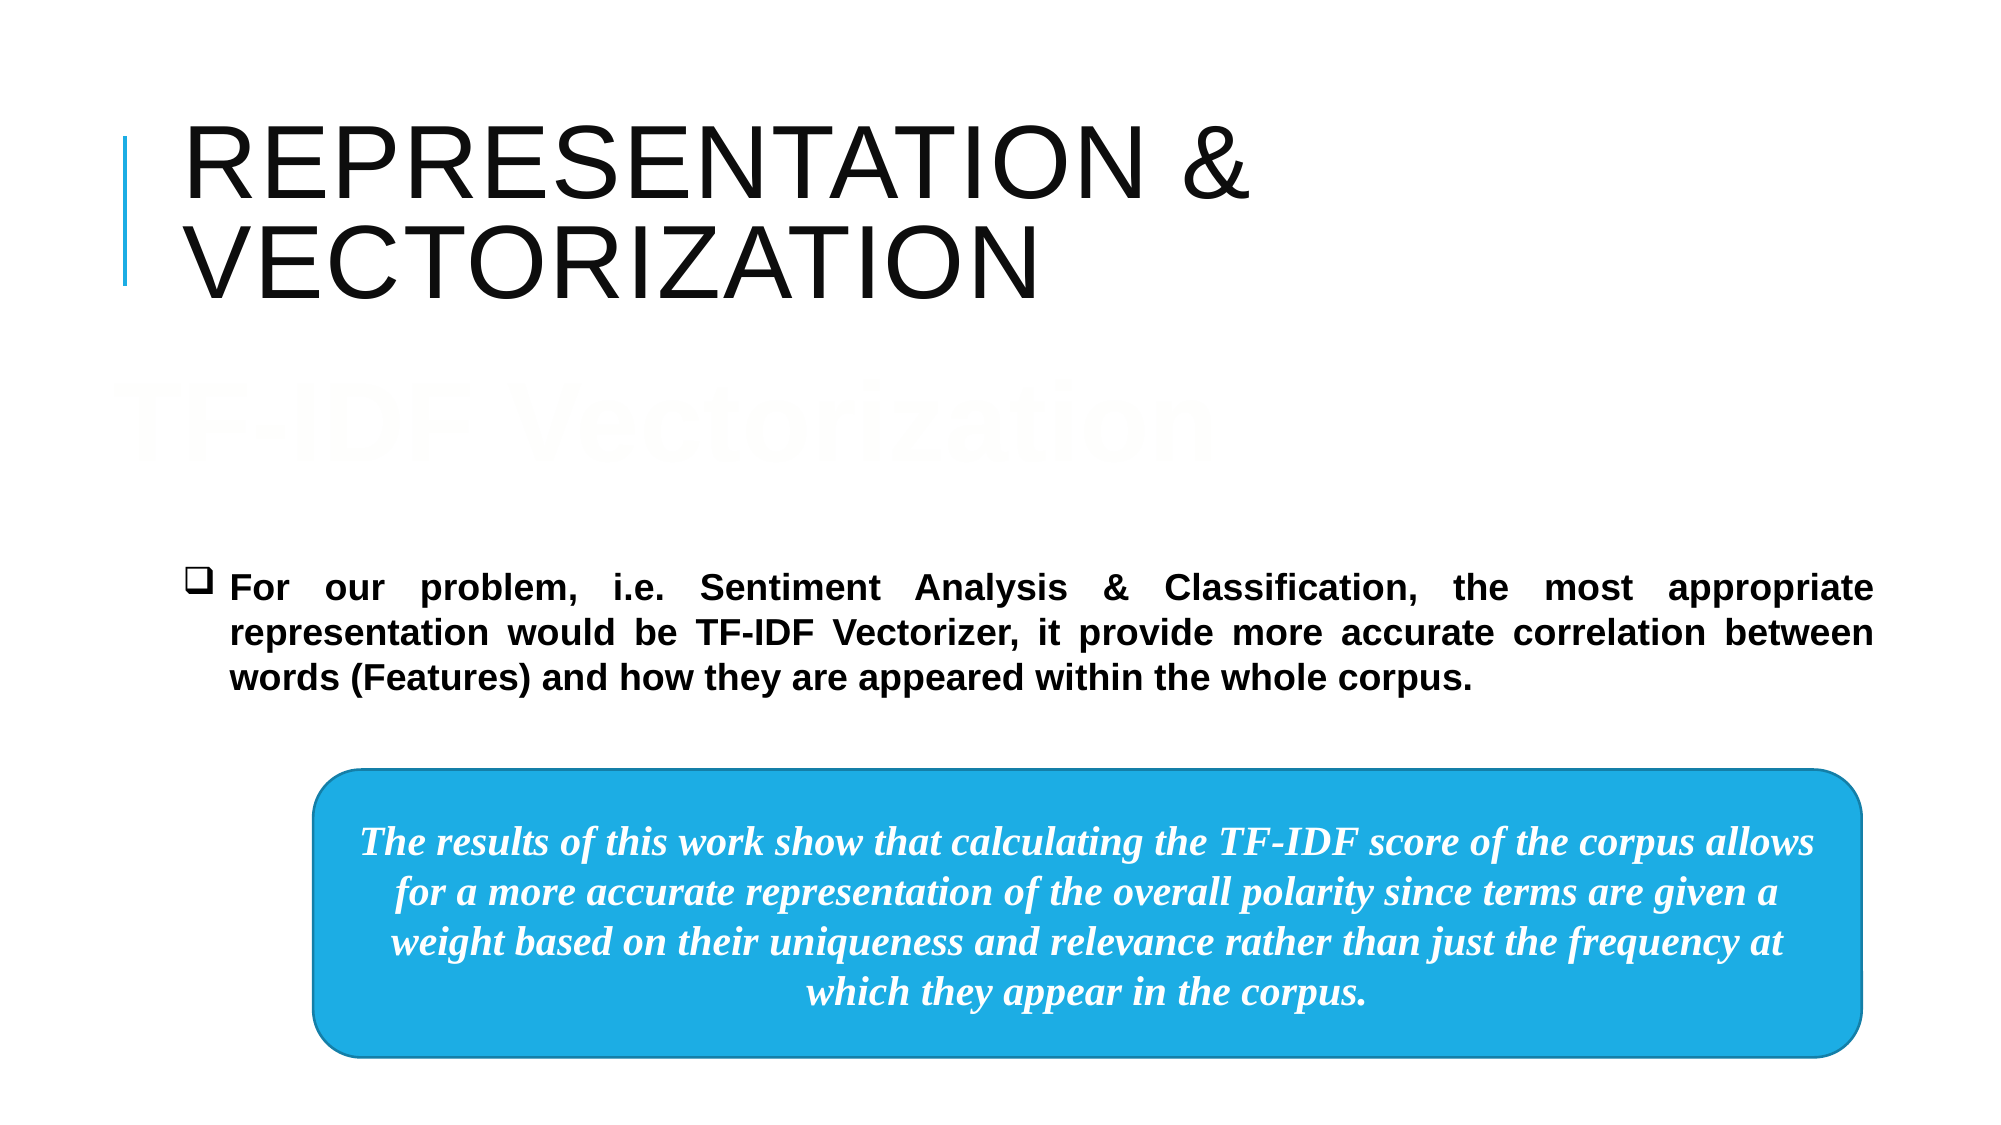

# Representation & Vectorization
TF-IDF Vectorization
For our problem, i.e. Sentiment Analysis & Classification, the most appropriate representation would be TF-IDF Vectorizer, it provide more accurate correlation between words (Features) and how they are appeared within the whole corpus.
The results of this work show that calculating the TF-IDF score of the corpus allows for a more accurate representation of the overall polarity since terms are given a weight based on their uniqueness and relevance rather than just the frequency at which they appear in the corpus.